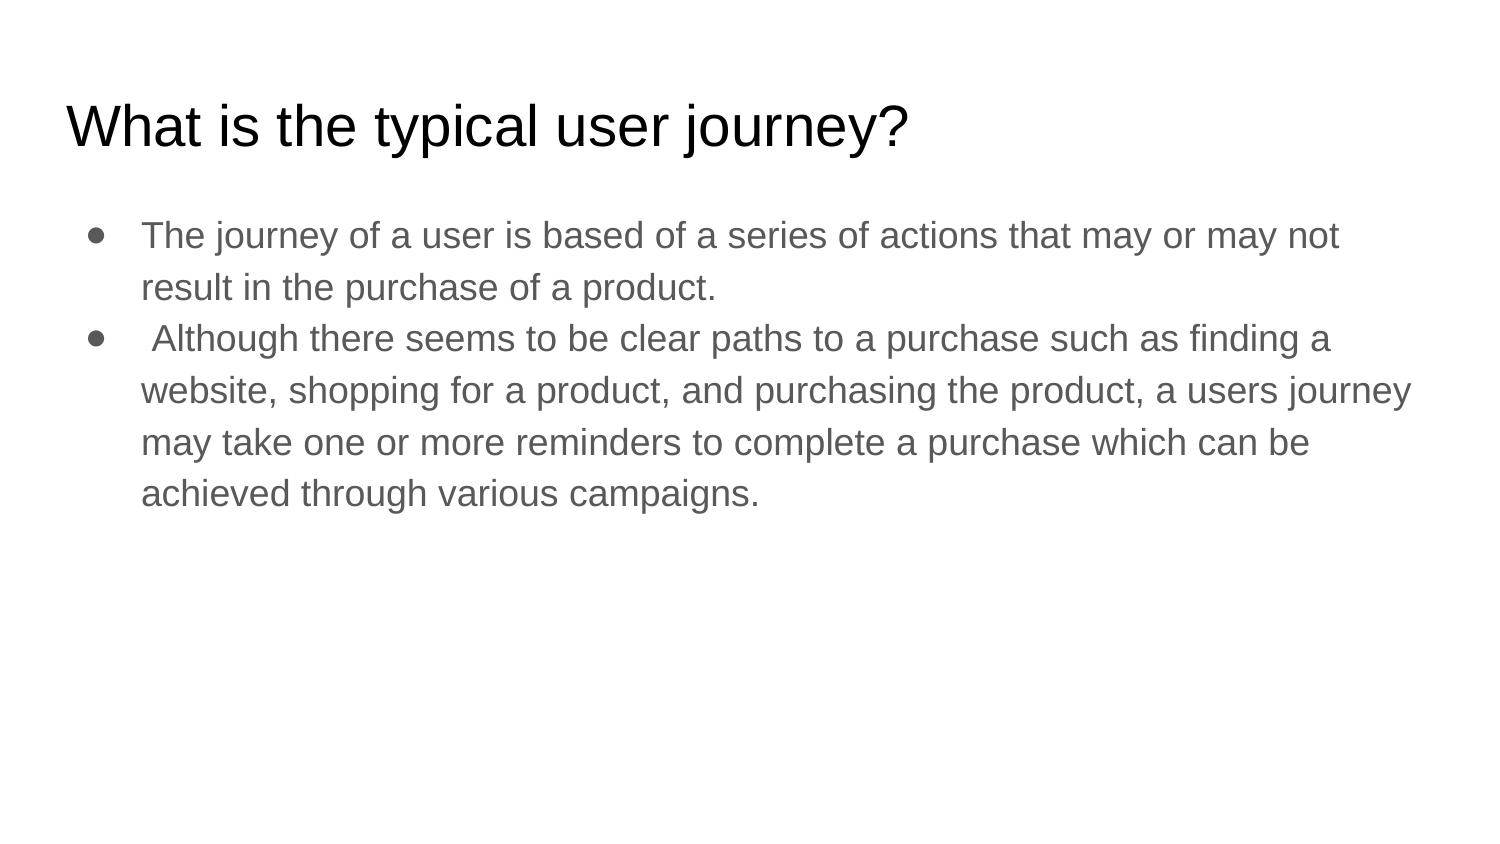

# What is the typical user journey?
The journey of a user is based of a series of actions that may or may not result in the purchase of a product.
 Although there seems to be clear paths to a purchase such as finding a website, shopping for a product, and purchasing the product, a users journey may take one or more reminders to complete a purchase which can be achieved through various campaigns.